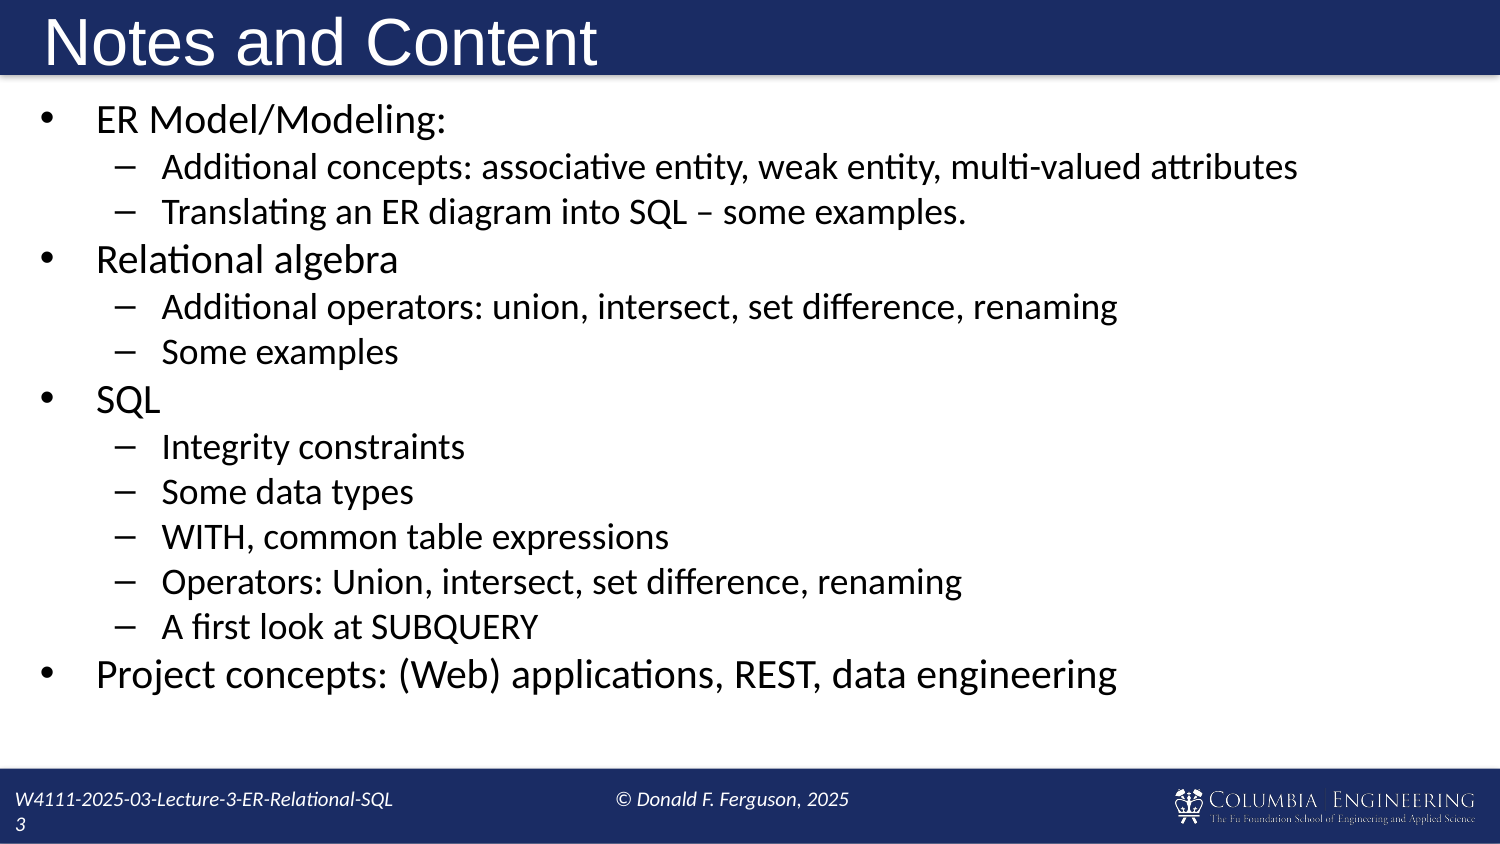

# Notes and Content
ER Model/Modeling:
Additional concepts: associative entity, weak entity, multi-valued attributes
Translating an ER diagram into SQL – some examples.
Relational algebra
Additional operators: union, intersect, set difference, renaming
Some examples
SQL
Integrity constraints
Some data types
WITH, common table expressions
Operators: Union, intersect, set difference, renaming
A first look at SUBQUERY
Project concepts: (Web) applications, REST, data engineering